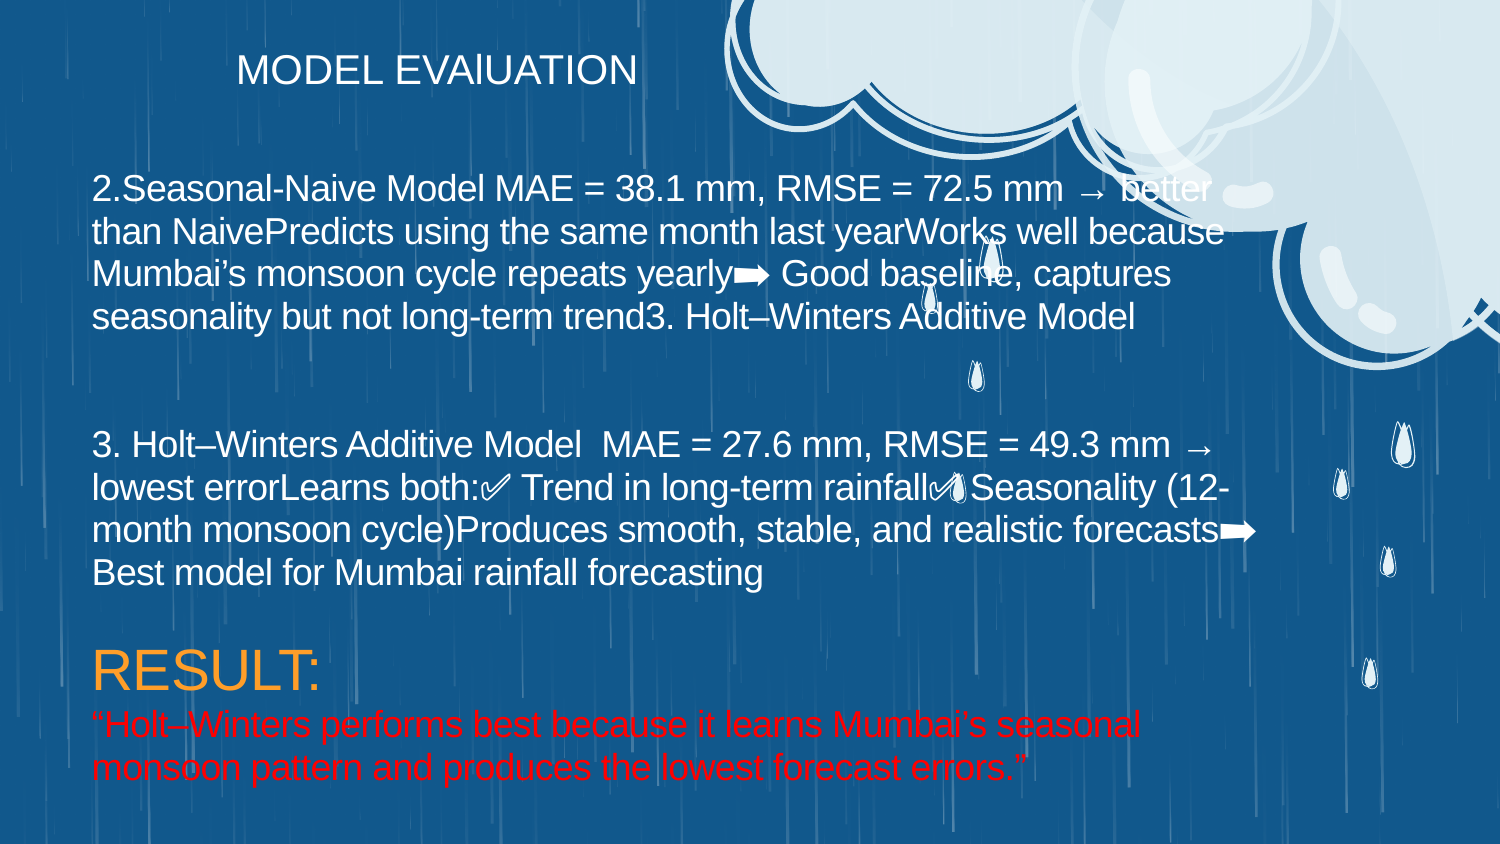

MODEL EVAlUATION
2.Seasonal-Naive Model MAE = 38.1 mm, RMSE = 72.5 mm → better than NaivePredicts using the same month last yearWorks well because Mumbai’s monsoon cycle repeats yearly➡️ Good baseline, captures seasonality but not long-term trend3. Holt–Winters Additive Model

3. Holt–Winters Additive Model  MAE = 27.6 mm, RMSE = 49.3 mm → lowest errorLearns both:✅ Trend in long-term rainfall✅ Seasonality (12-month monsoon cycle)Produces smooth, stable, and realistic forecasts➡️ Best model for Mumbai rainfall forecasting

RESULT:
“Holt–Winters performs best because it learns Mumbai’s seasonal monsoon pattern and produces the lowest forecast errors.”